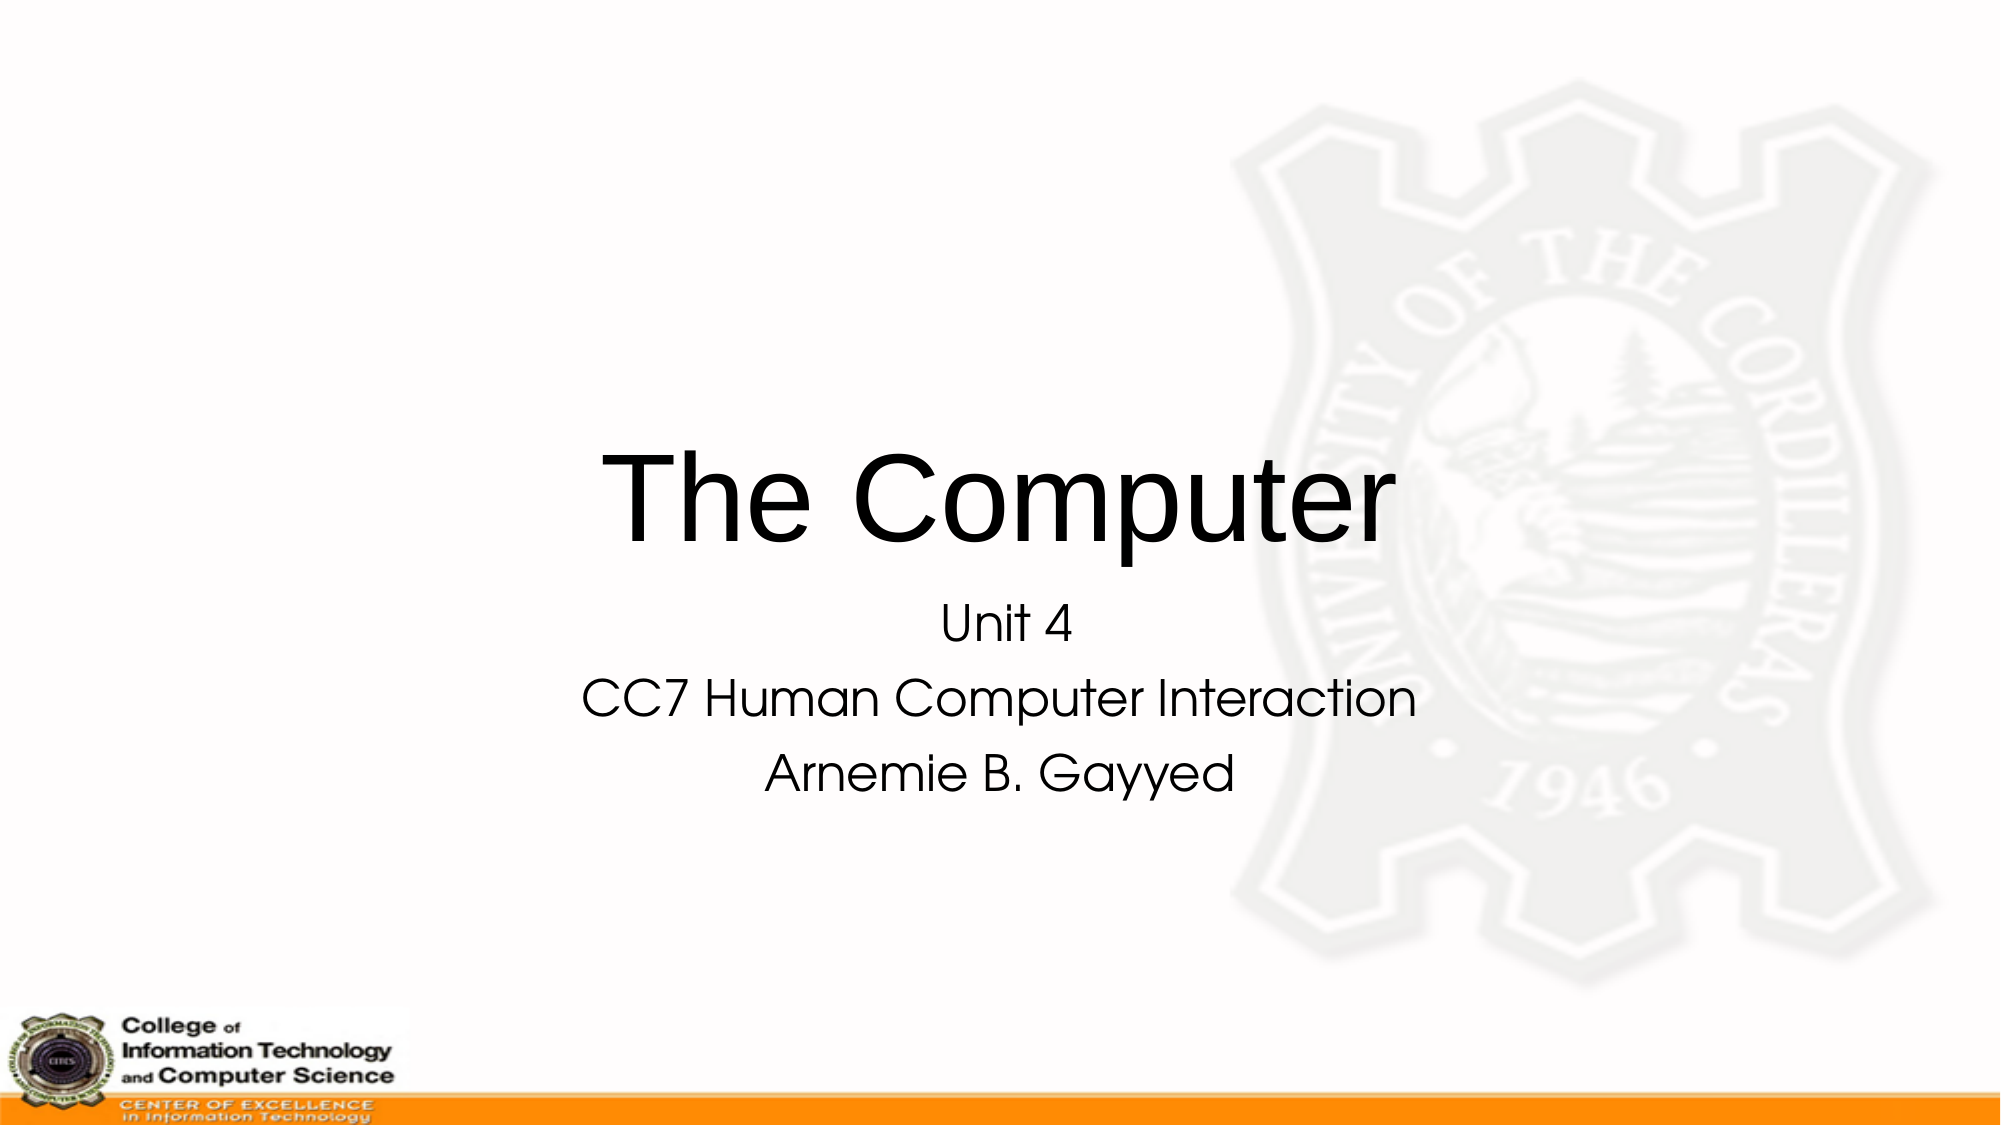

# The Computer
 Unit 4
CC7 Human Computer Interaction
Arnemie B. Gayyed